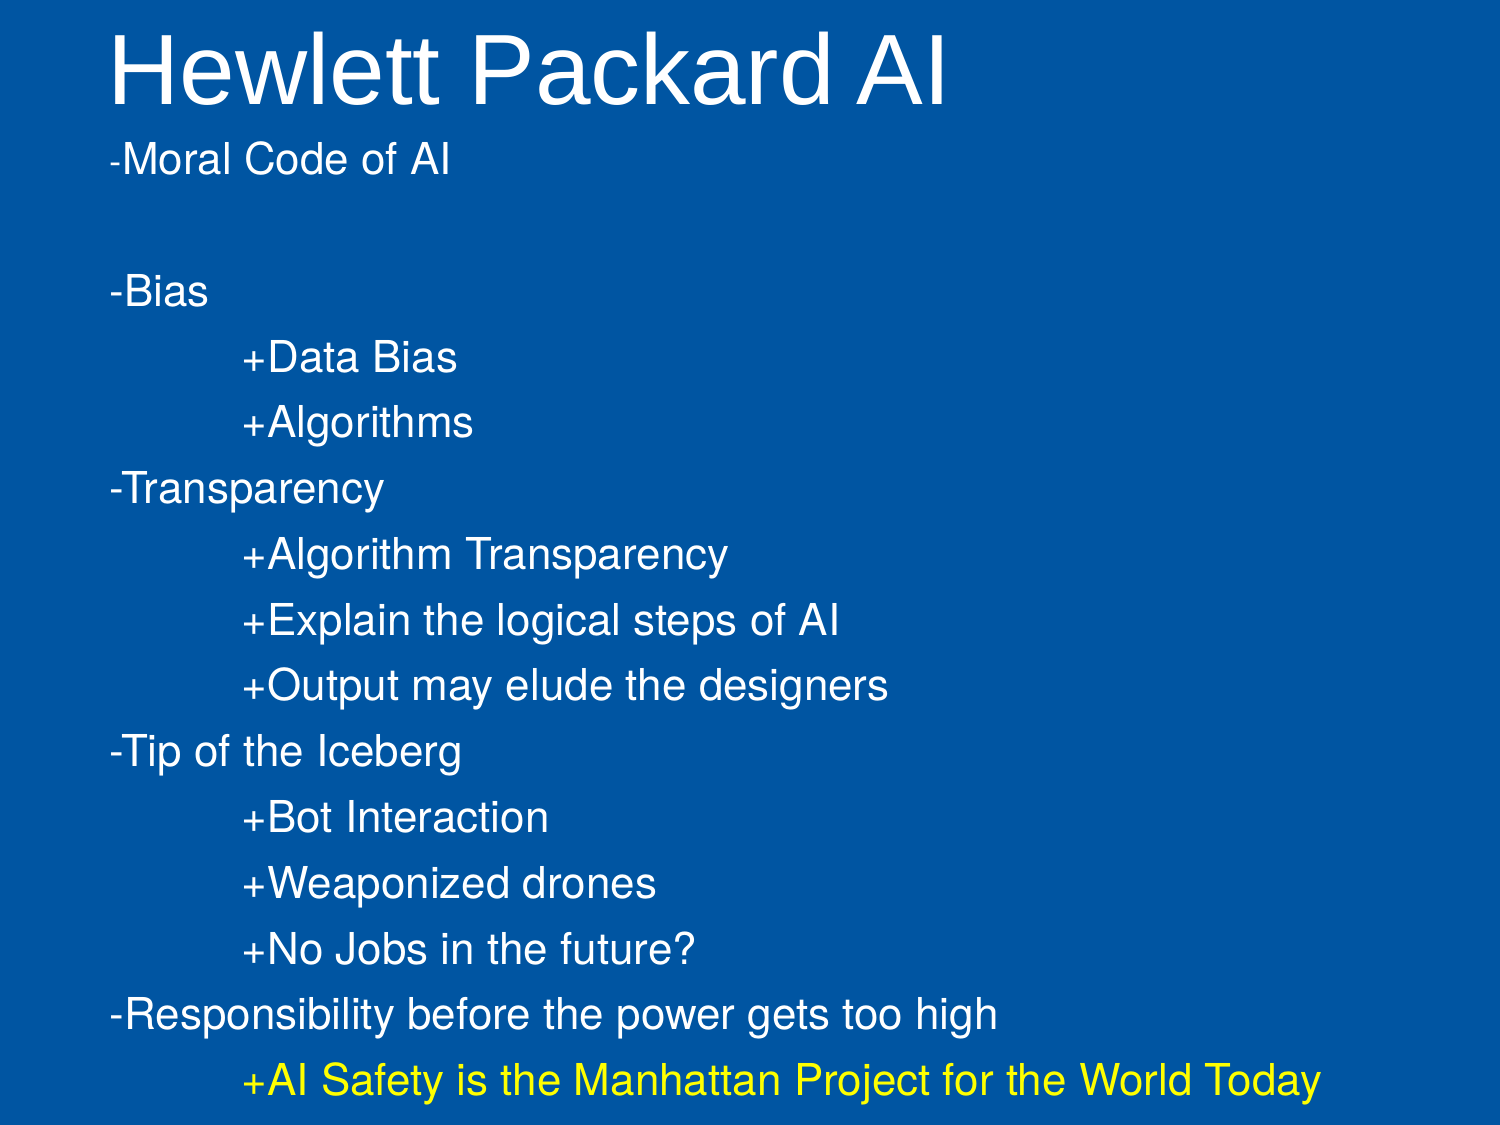

# Hewlett Packard AI
-Moral Code of AI

-Bias
	+Data Bias
	+Algorithms
-Transparency
	+Algorithm Transparency
	+Explain the logical steps of AI
	+Output may elude the designers
-Tip of the Iceberg
	+Bot Interaction
	+Weaponized drones
	+No Jobs in the future?
-Responsibility before the power gets too high
	+AI Safety is the Manhattan Project for the World Today